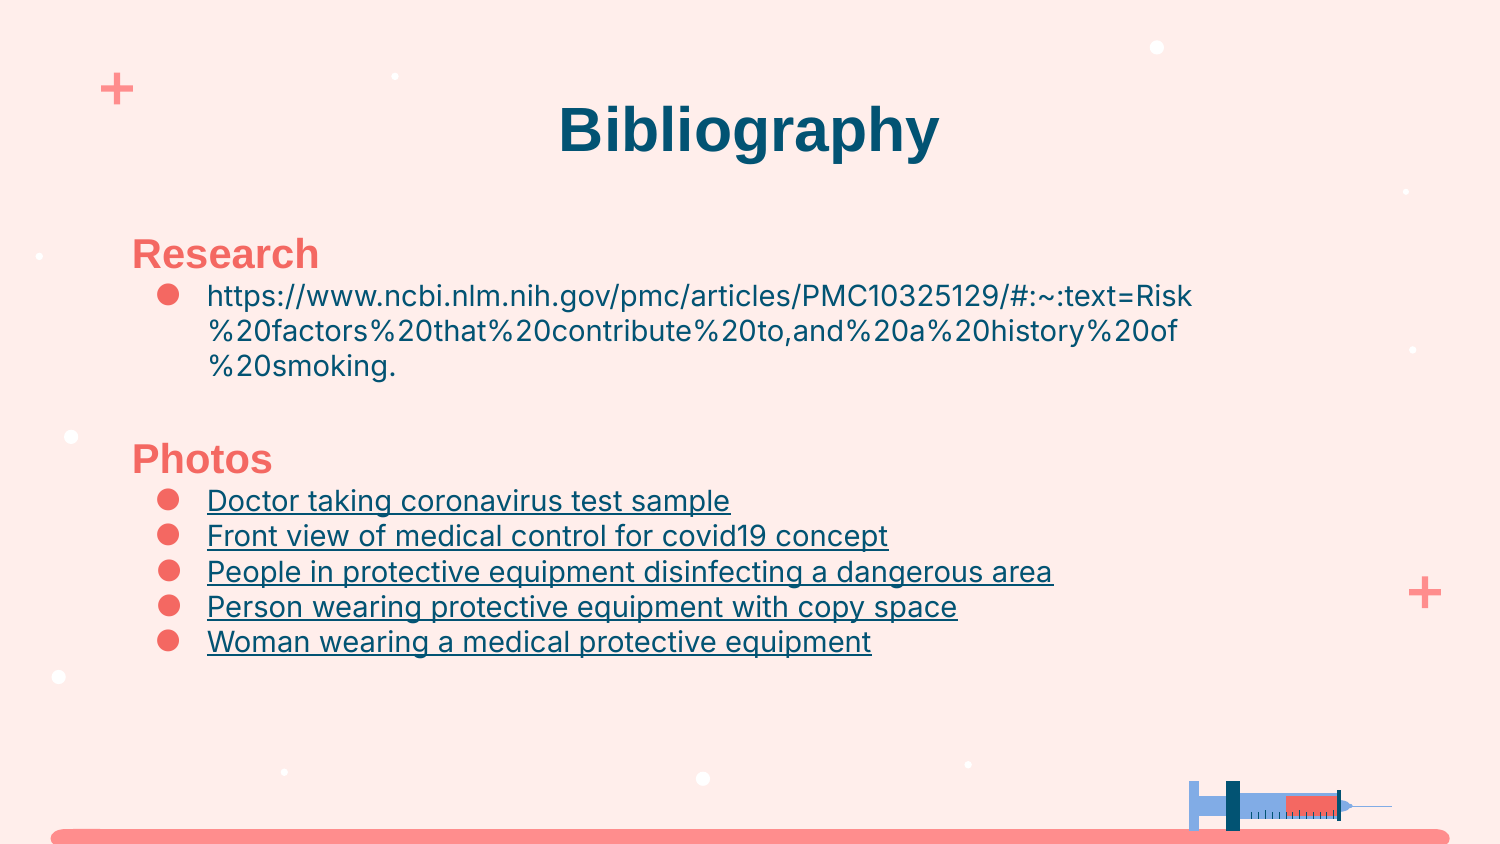

# Bibliography
Research
https://www.ncbi.nlm.nih.gov/pmc/articles/PMC10325129/#:~:text=Risk%20factors%20that%20contribute%20to,and%20a%20history%20of%20smoking.

Photos
Doctor taking coronavirus test sample
Front view of medical control for covid19 concept
People in protective equipment disinfecting a dangerous area
Person wearing protective equipment with copy space
Woman wearing a medical protective equipment